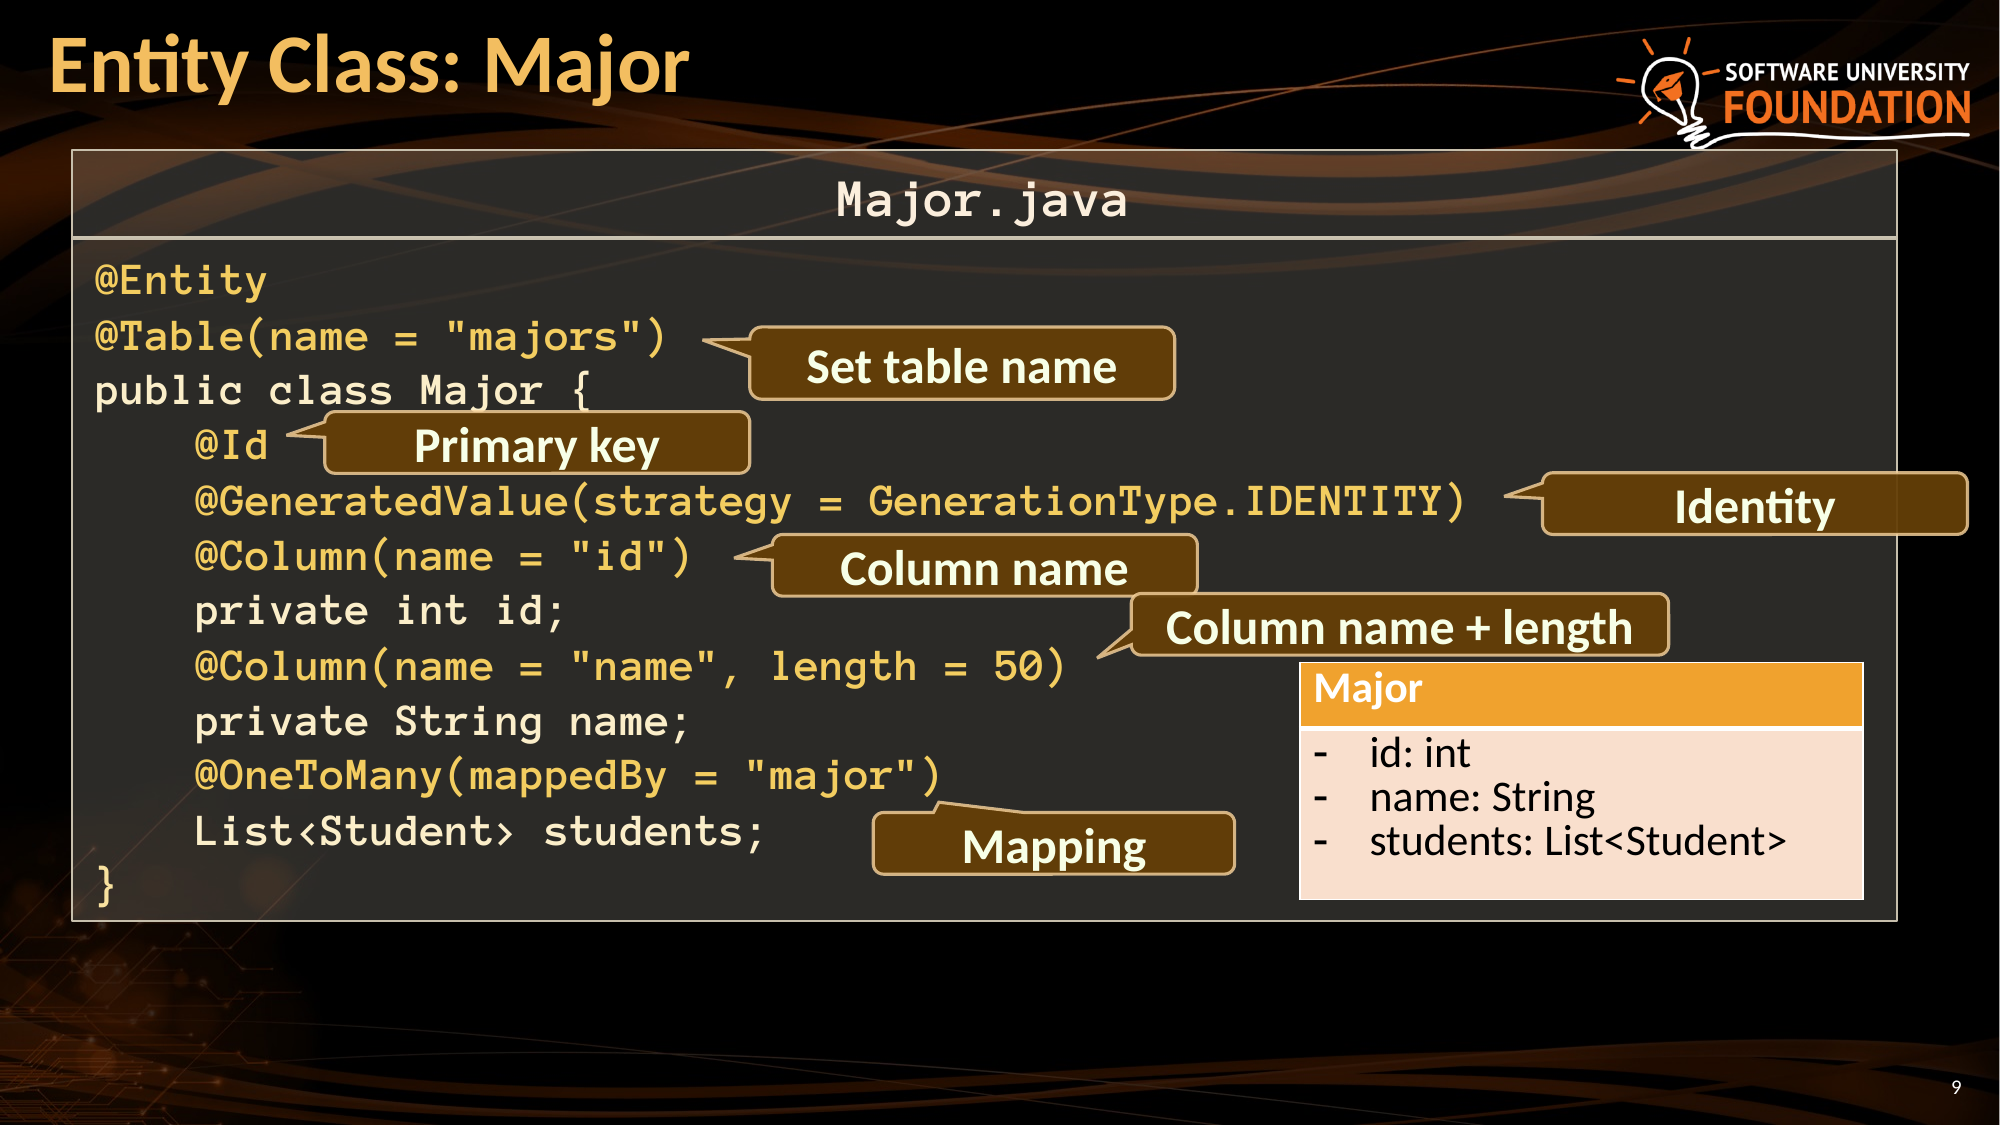

# Entity Class: Major
Major.java
@Entity
@Table(name = "majors")
public class Major {
    @Id
    @GeneratedValue(strategy = GenerationType.IDENTITY)
    @Column(name = "id")
    private int id;
    @Column(name = "name", length = 50)
    private String name;
    @OneToMany(mappedBy = "major")
    List<Student> students;
}
Set table name
Primary key
Identity
Column name
Column name + length
| Major |
| --- |
| id: int name: String students: List<Student> |
Mapping
9